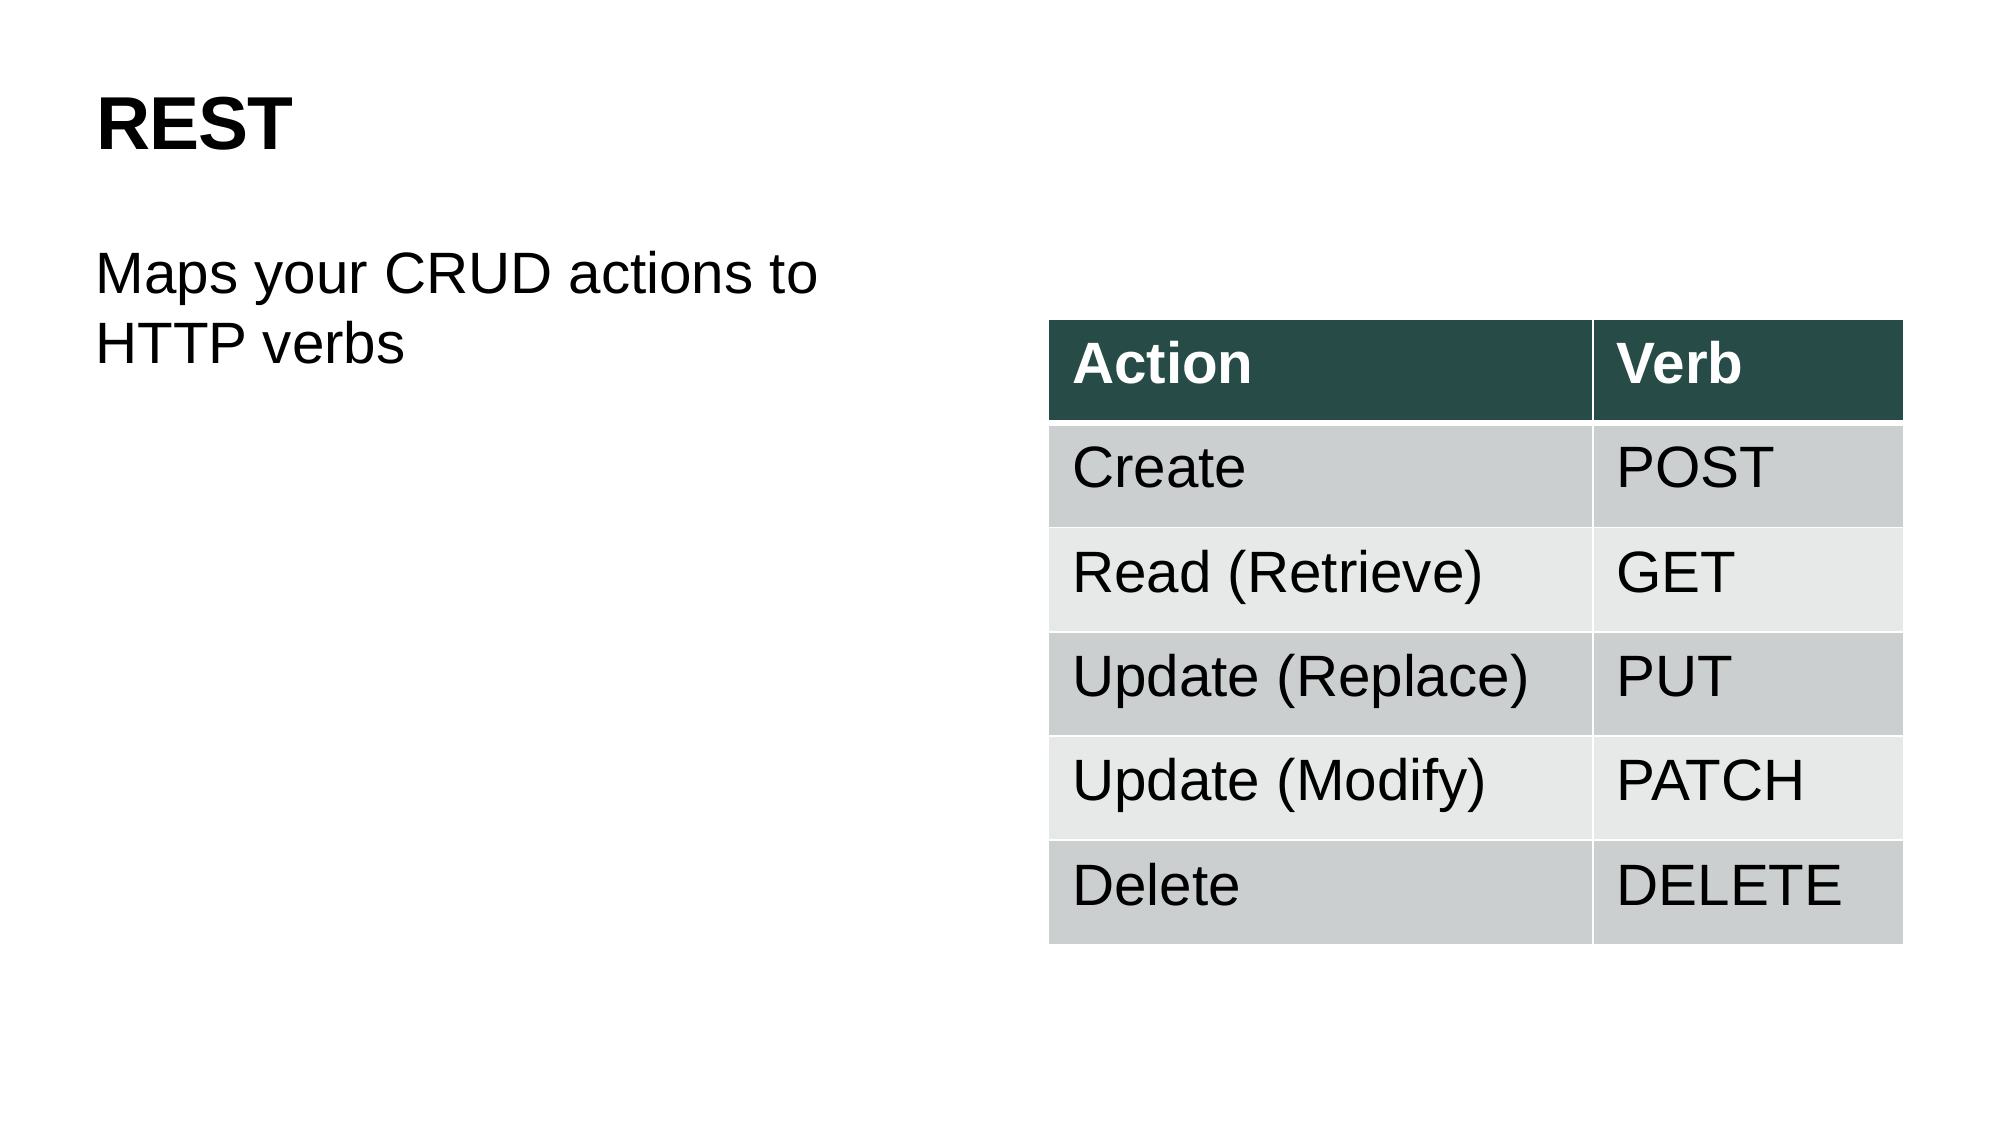

# REST
Maps your CRUD actions to HTTP verbs
| Action | Verb |
| --- | --- |
| Create | POST |
| Read (Retrieve) | GET |
| Update (Replace) | PUT |
| Update (Modify) | PATCH |
| Delete | DELETE |